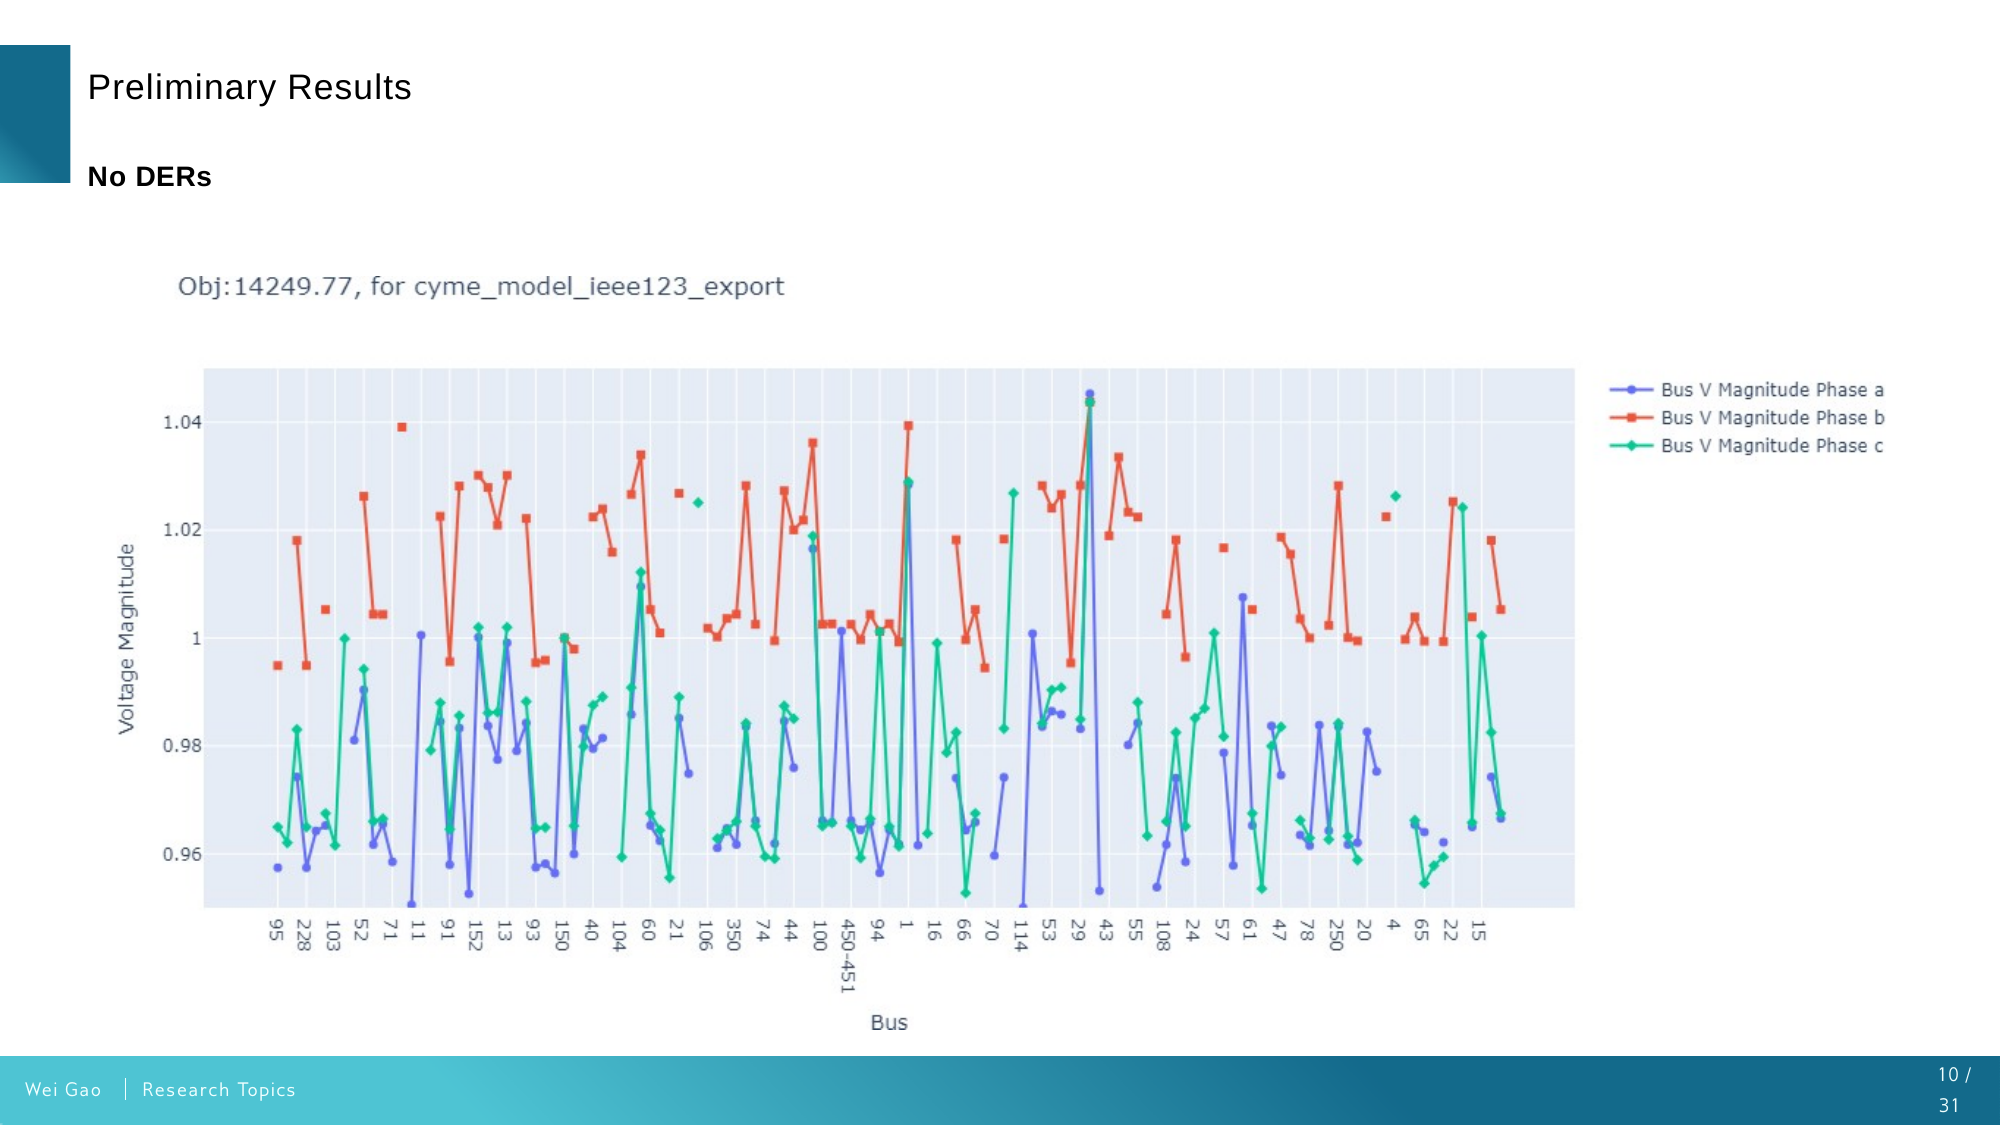

Preliminary Results

No DERs

10 /
31

Wei Gao
Research Topics